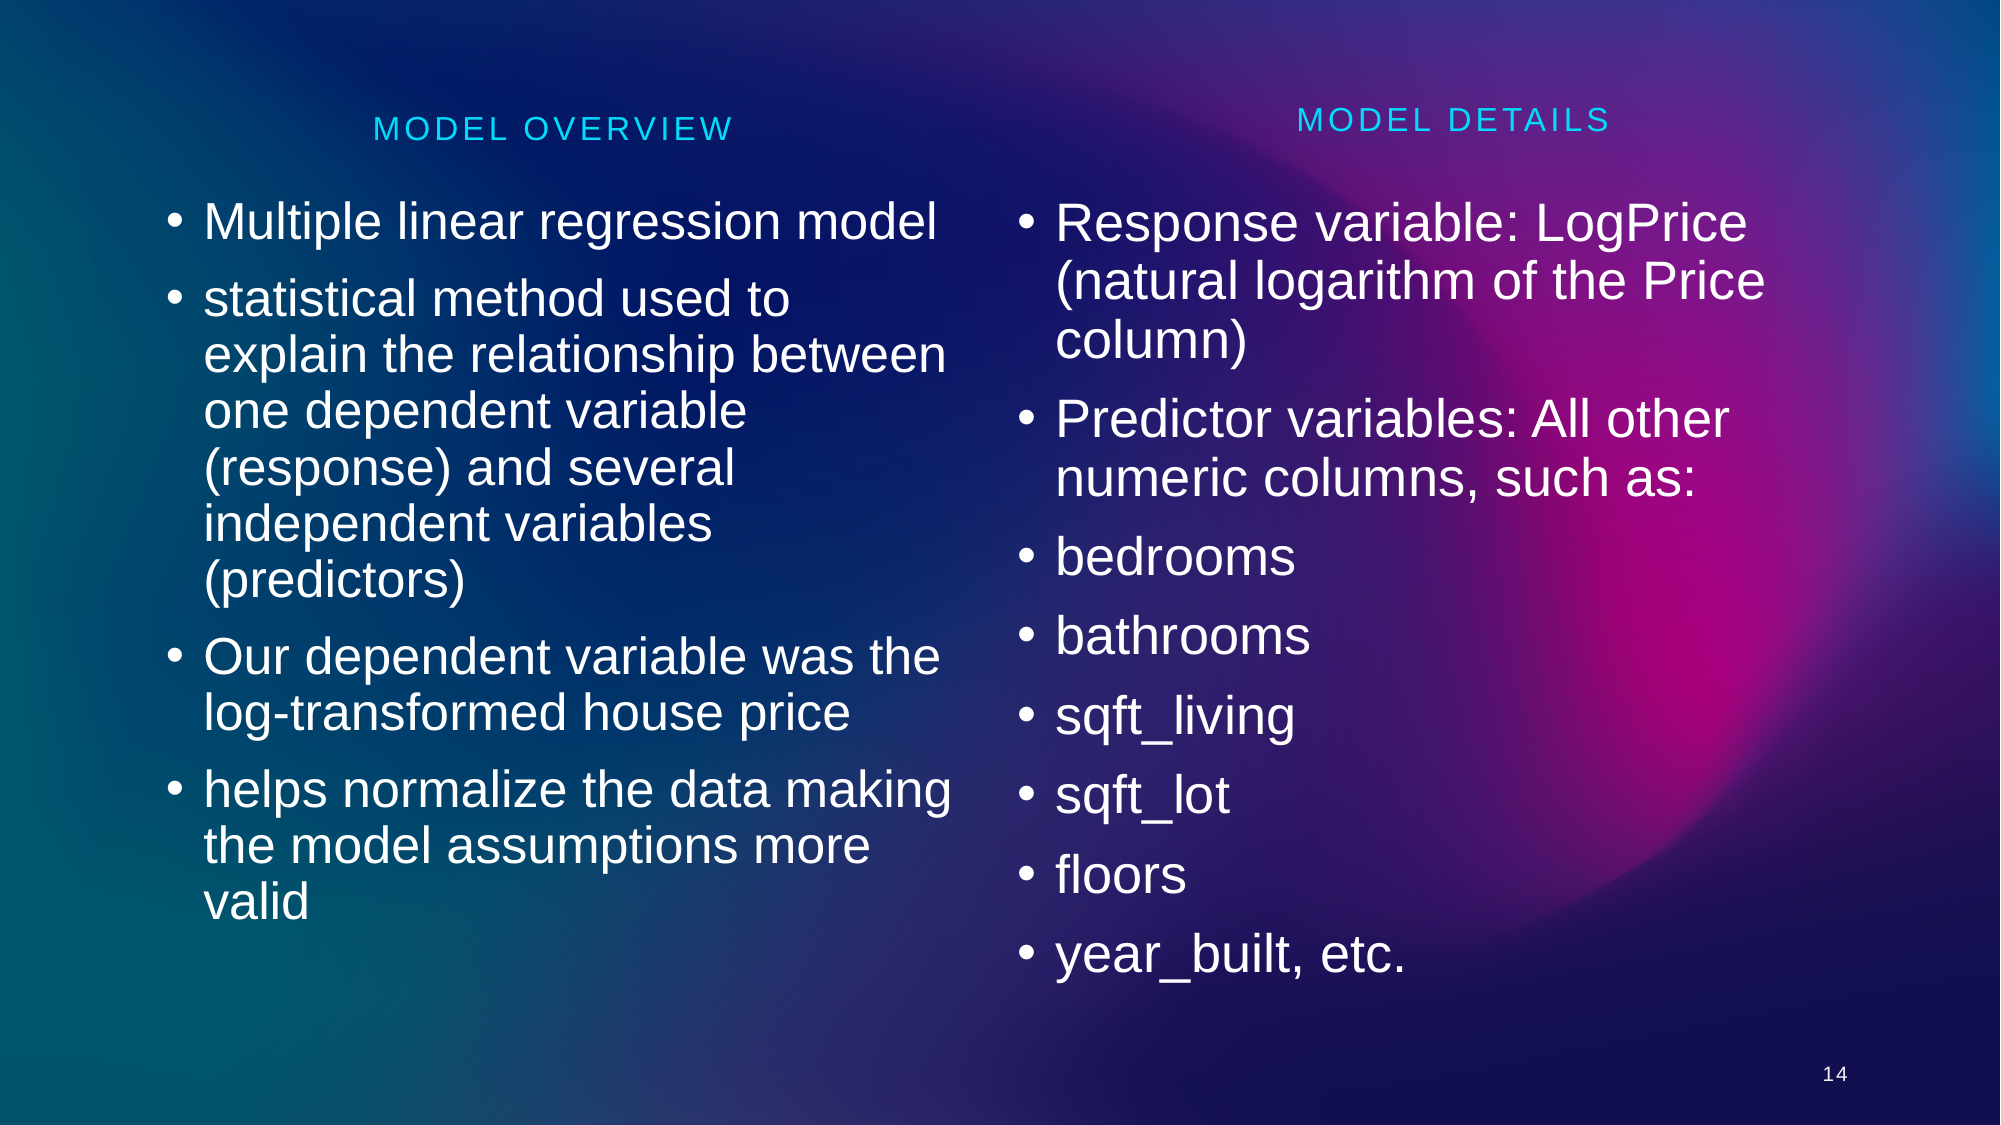

Model details
Model overview
Multiple linear regression model
statistical method used to explain the relationship between one dependent variable (response) and several independent variables (predictors)
Our dependent variable was the log-transformed house price
helps normalize the data making the model assumptions more valid

Response variable: LogPrice (natural logarithm of the Price column)
Predictor variables: All other numeric columns, such as:
bedrooms
bathrooms
sqft_living
sqft_lot
floors
year_built, etc.

14